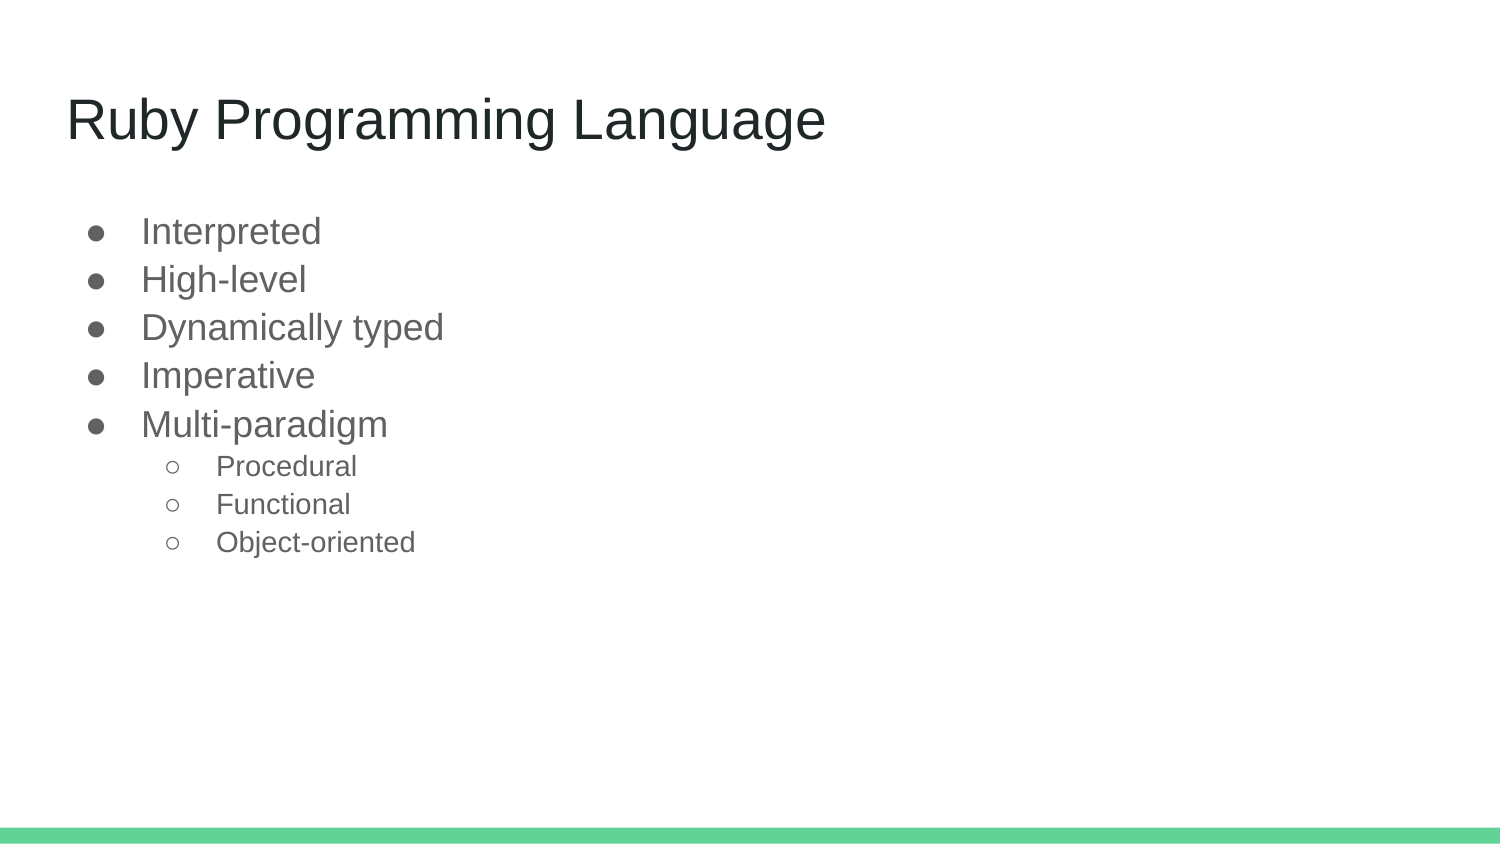

# Ruby Programming Language
Interpreted
High-level
Dynamically typed
Imperative
Multi-paradigm
Procedural
Functional
Object-oriented